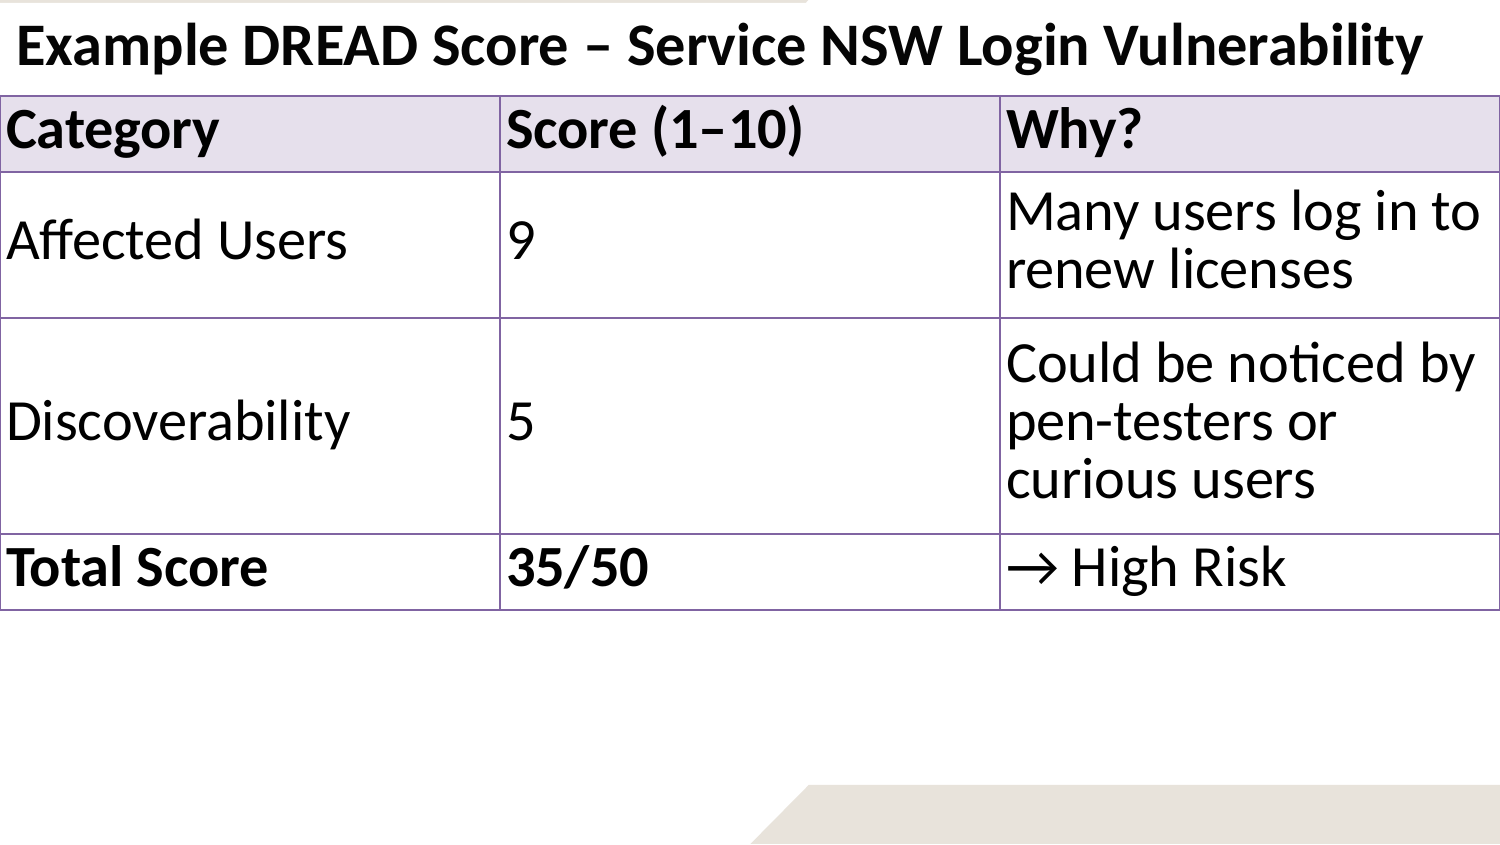

# Example DREAD Score – Service NSW Login Vulnerability
| Category | Score (1–10) | Why? |
| --- | --- | --- |
| Affected Users | 9 | Many users log in to renew licenses |
| Discoverability | 5 | Could be noticed by pen-testers or curious users |
| Total Score | 35/50 | → High Risk |